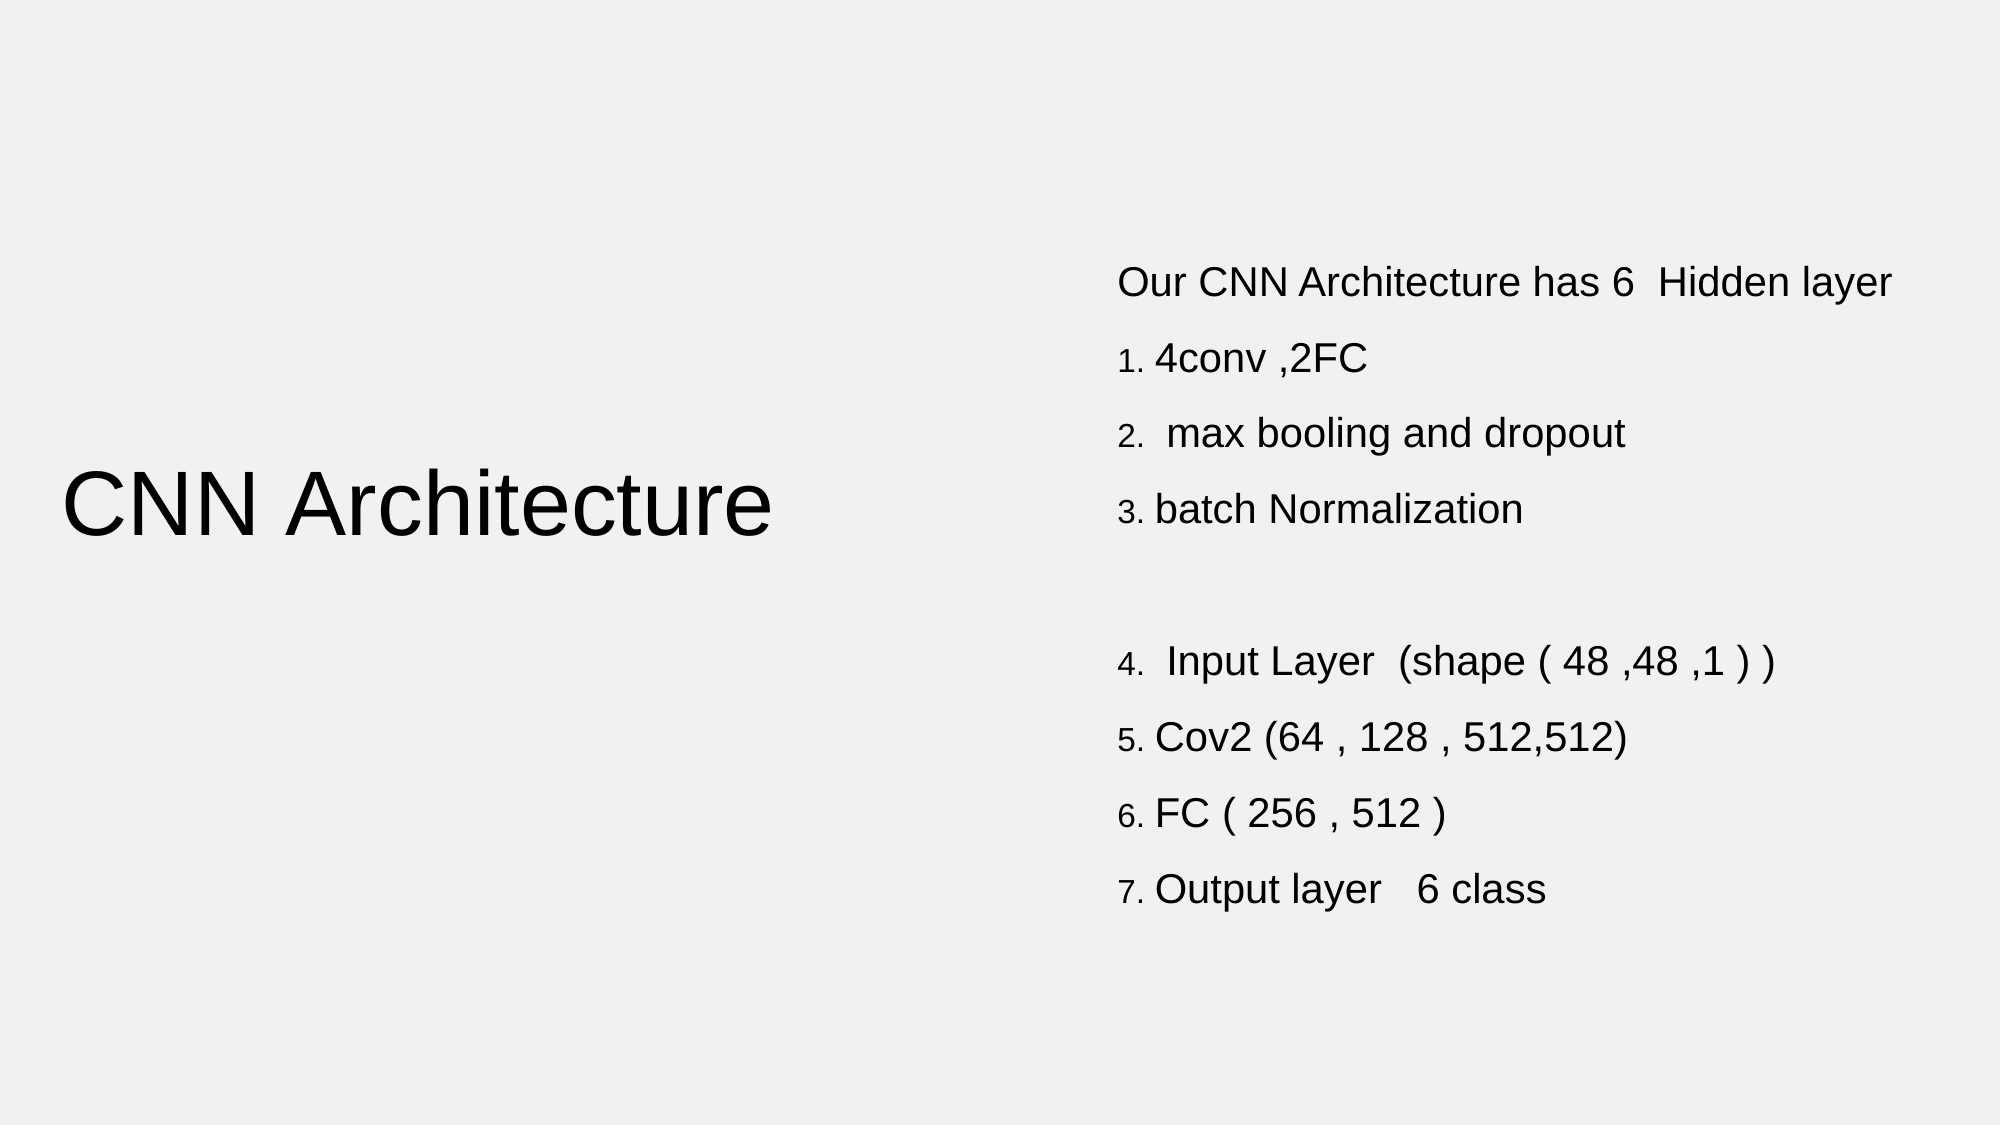

Our CNN Architecture has 6  Hidden layer
4conv ,2FC
 max booling and dropout
batch Normalization

 Input Layer  (shape ( 48 ,48 ,1 ) )
Cov2 (64 , 128 , 512,512)
FC ( 256 , 512 )
Output layer   6 class

# CNN Architecture